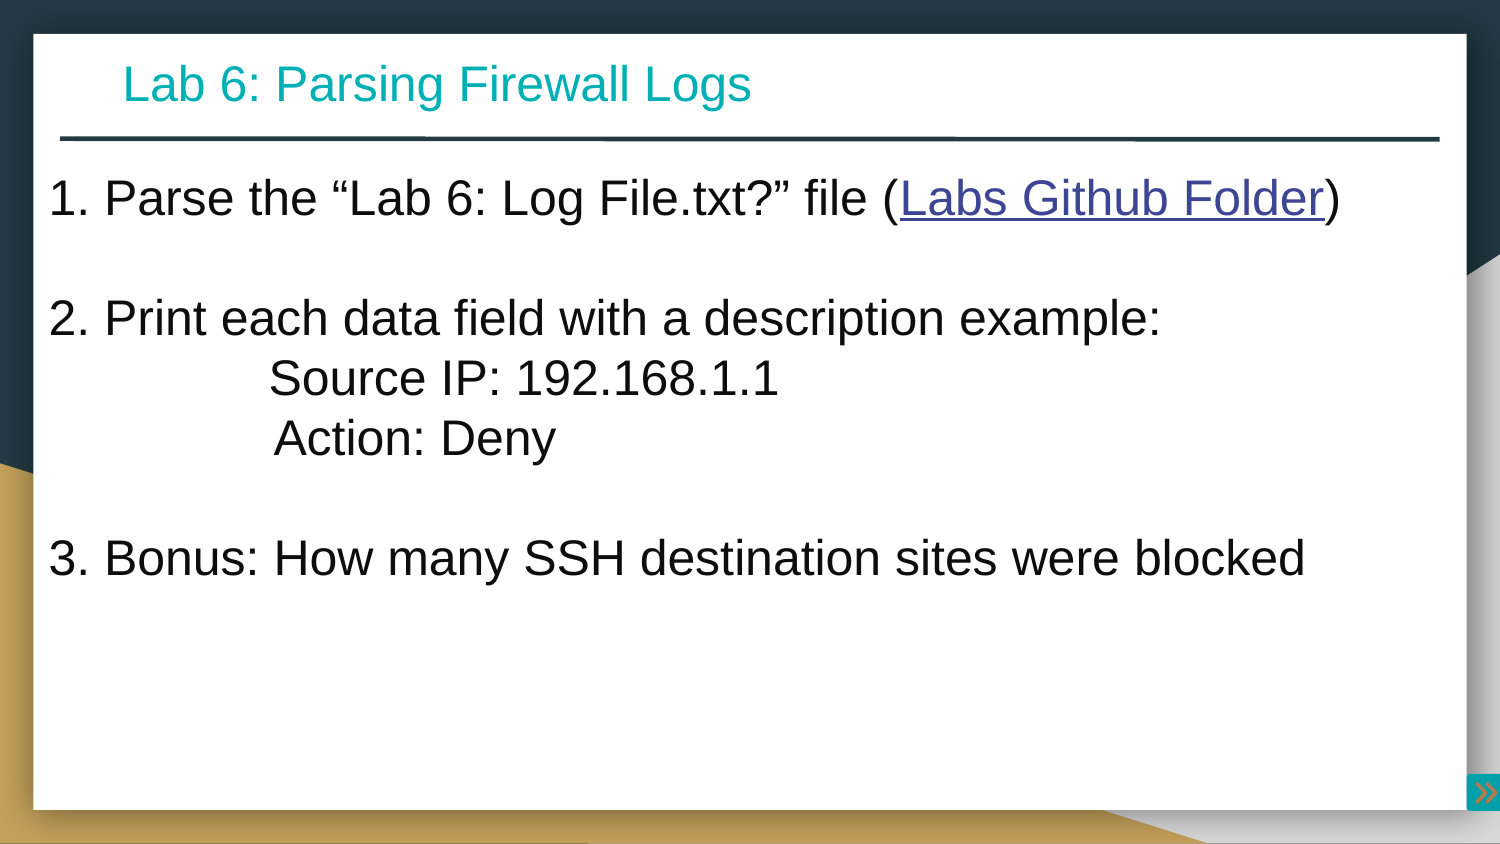

Lab 6: Parsing Firewall Logs
1. Parse the “Lab 6: Log File.txt?” file (Labs Github Folder)

2. Print each data field with a description example:
     Source IP: 192.168.1.1
Action: Deny​

3. Bonus: How many SSH destination sites were blocked